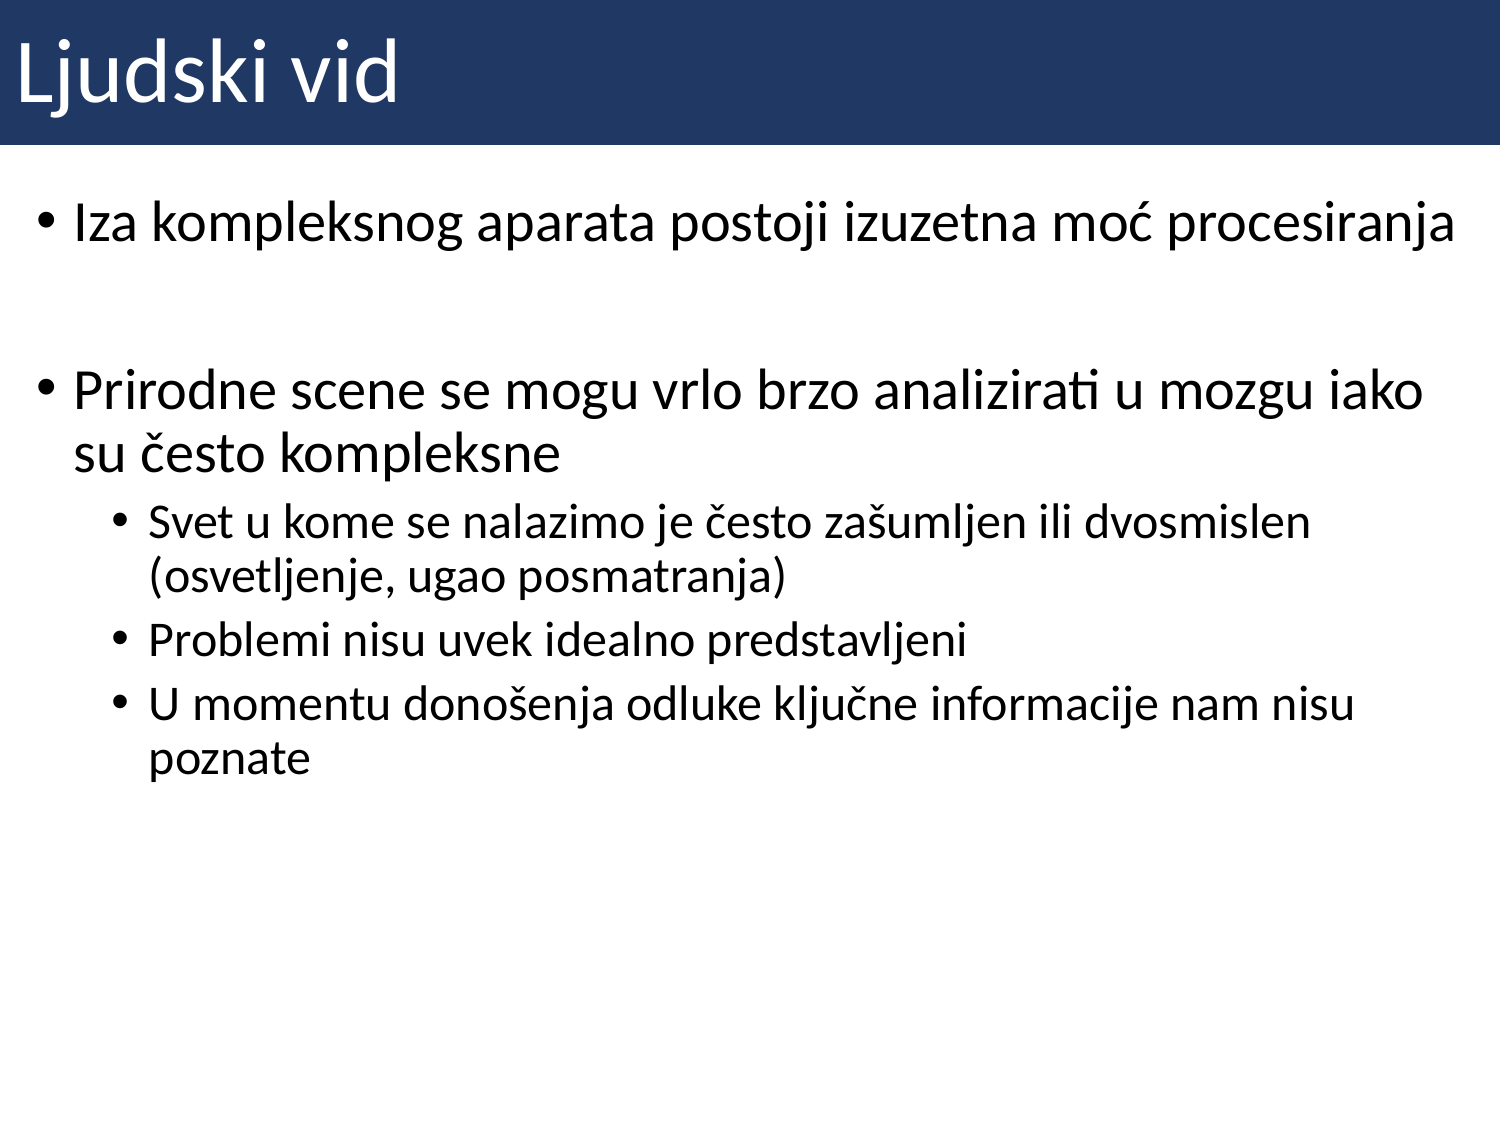

# Ljudski vid
Iza kompleksnog aparata postoji izuzetna moć procesiranja

Prirodne scene se mogu vrlo brzo analizirati u mozgu iako su često kompleksne
Svet u kome se nalazimo je često zašumljen ili dvosmislen (osvetljenje, ugao posmatranja)
Problemi nisu uvek idealno predstavljeni
U momentu donošenja odluke ključne informacije nam nisu poznate